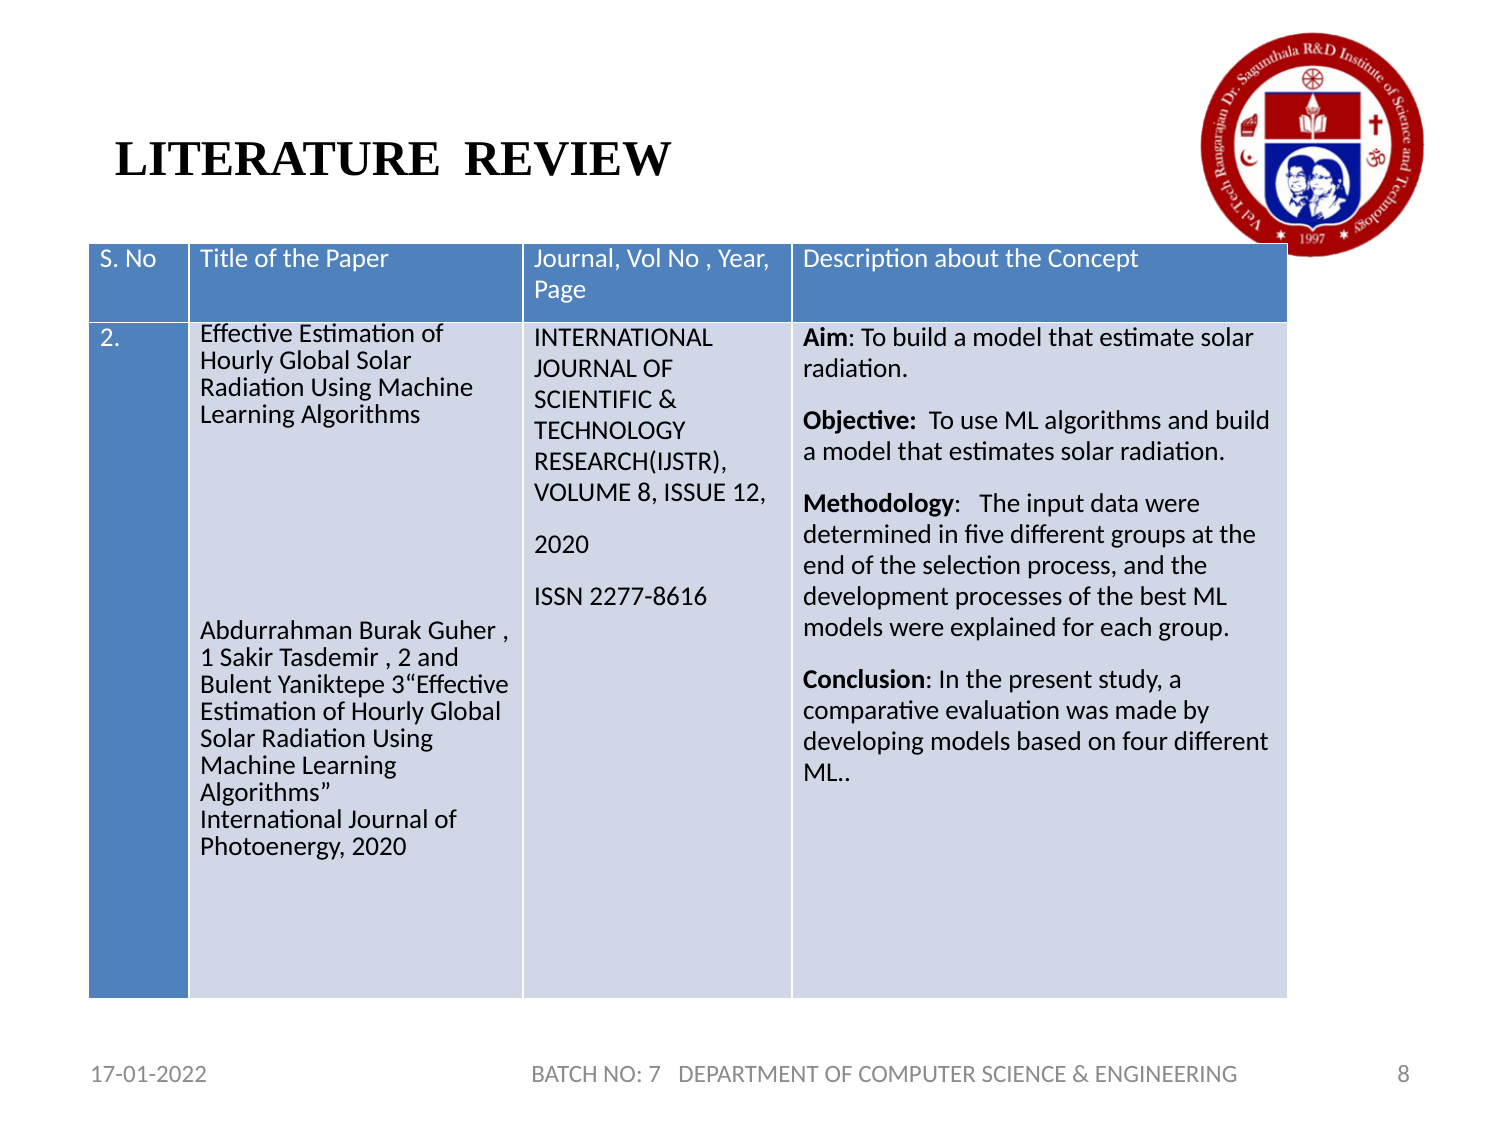

# LITERATURE REVIEW
| S. No | Title of the Paper | Journal, Vol No , Year, Page | Description about the Concept |
| --- | --- | --- | --- |
| 2. | Effective Estimation of Hourly Global Solar Radiation Using Machine Learning Algorithms                 Abdurrahman Burak Guher , 1 Sakir Tasdemir , 2 and Bulent Yaniktepe 3“Effective Estimation of Hourly Global Solar Radiation Using Machine Learning Algorithms” International Journal of Photoenergy, 2020 | INTERNATIONAL JOURNAL OF SCIENTIFIC & TECHNOLOGY RESEARCH(IJSTR), VOLUME 8, ISSUE 12, 2020 ISSN 2277-8616 | Aim: To build a model that estimate solar radiation. Objective: To use ML algorithms and build a model that estimates solar radiation. Methodology: The input data were determined in five different groups at the end of the selection process, and the development processes of the best ML models were explained for each group. Conclusion: In the present study, a comparative evaluation was made by developing models based on four different ML.. |
17-01-2022
BATCH NO: 7   DEPARTMENT OF COMPUTER SCIENCE & ENGINEERING
8